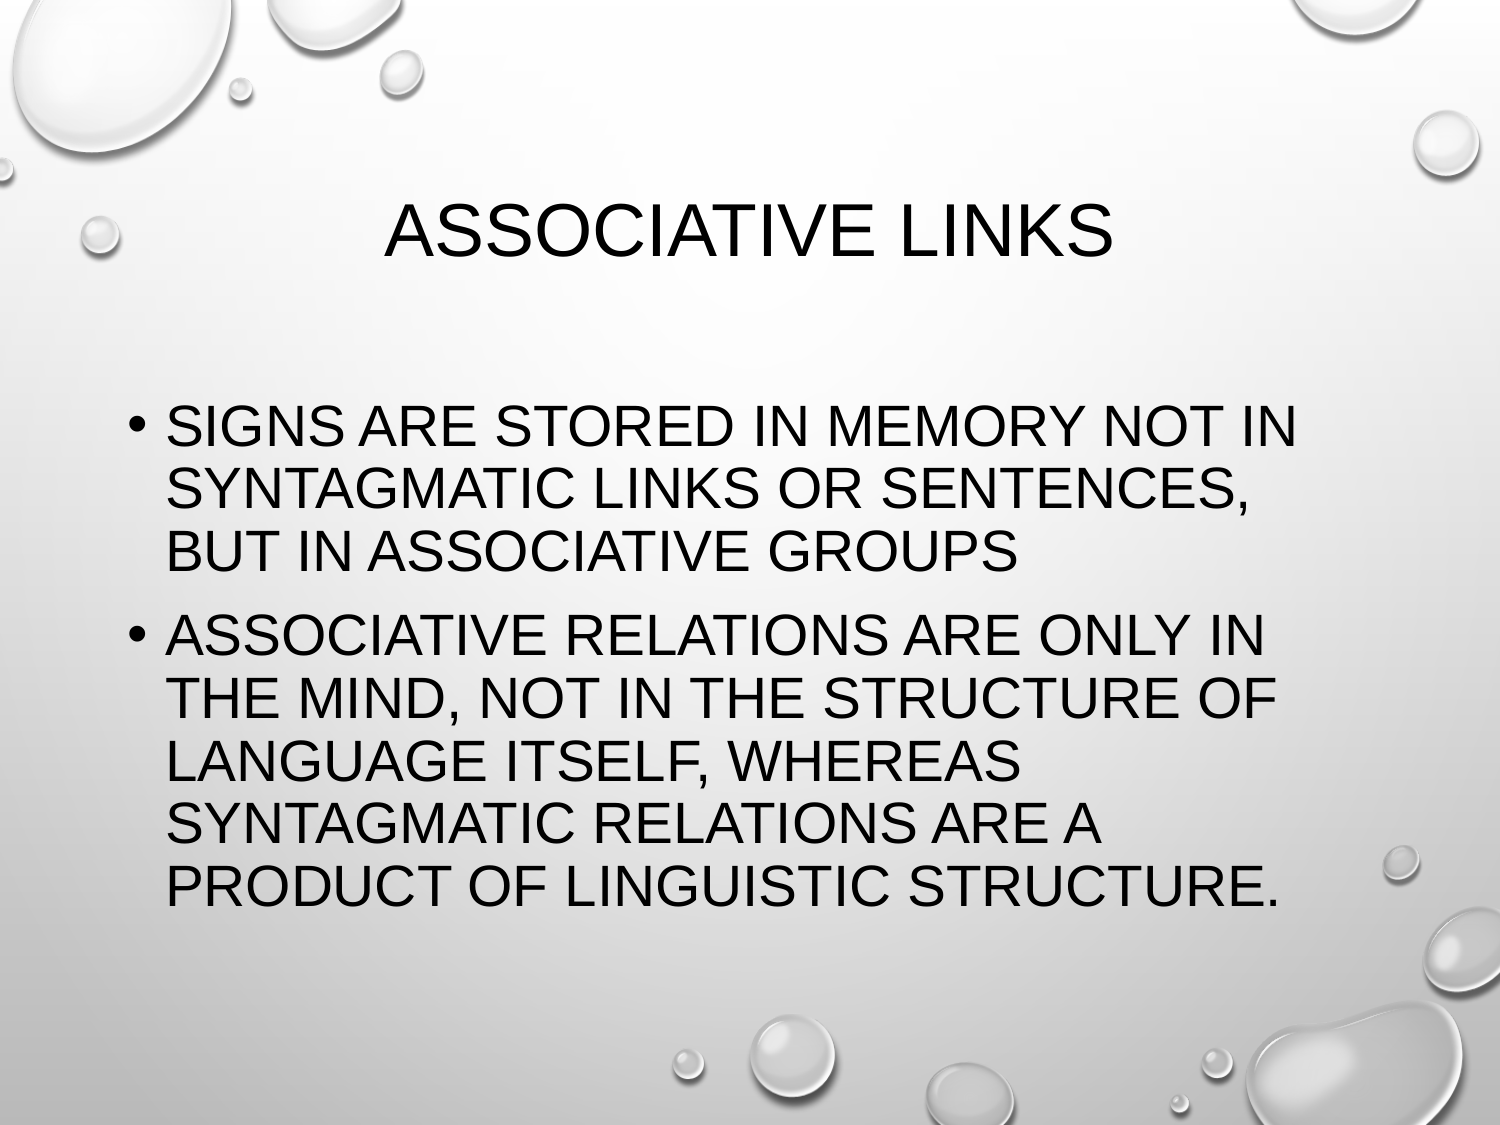

# Associative links
Signs are stored in memory not in syntagmatic links or sentences, but in ASSOCIATIVE groups
ASSOCIATIVE relations are only in the mind, not in the structure of language itself, whereas SYNTAGMATIC relations are a product of linguistic structure.